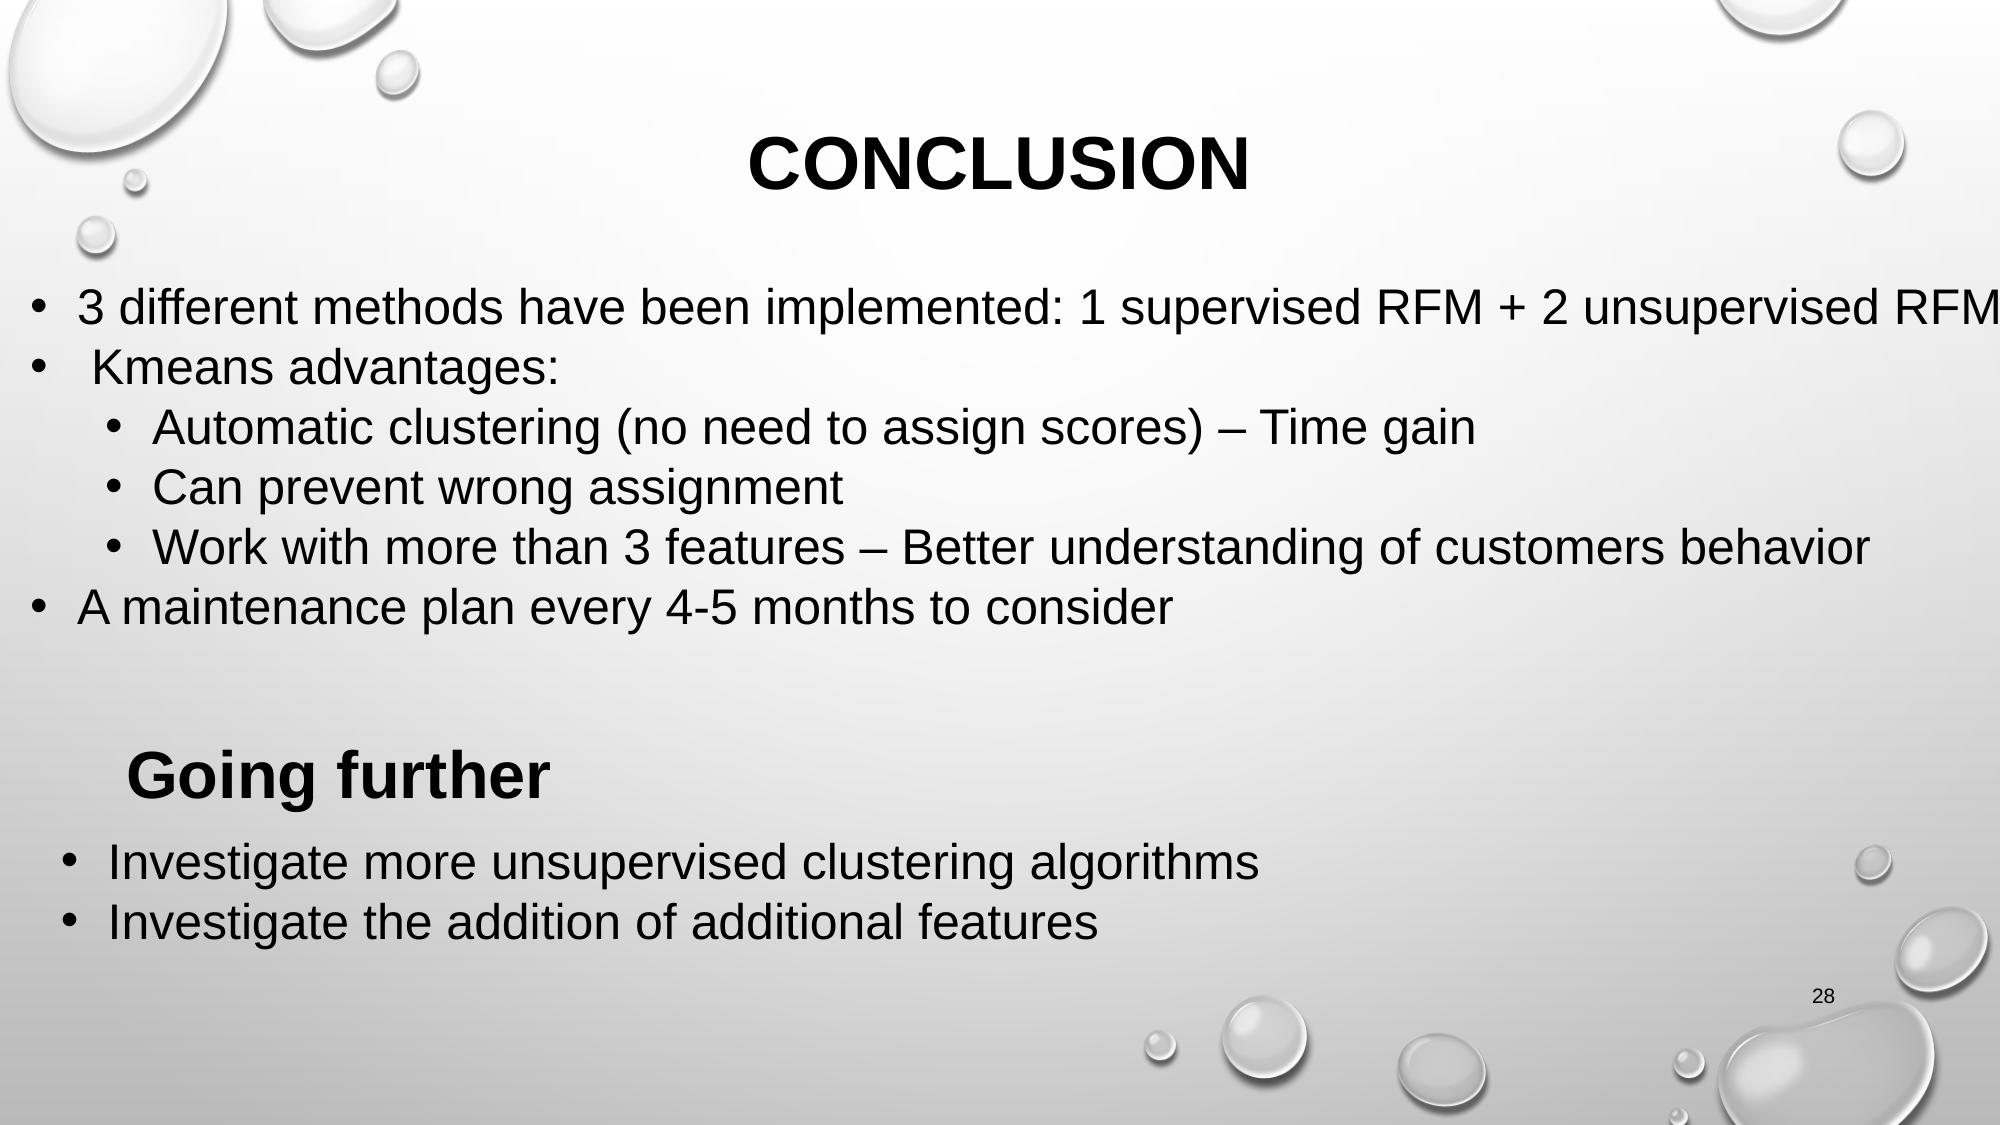

# Conclusion
3 different methods have been implemented: 1 supervised RFM + 2 unsupervised RFM
 Kmeans advantages:
Automatic clustering (no need to assign scores) – Time gain
Can prevent wrong assignment
Work with more than 3 features – Better understanding of customers behavior
A maintenance plan every 4-5 months to consider
Going further
Investigate more unsupervised clustering algorithms
Investigate the addition of additional features

28